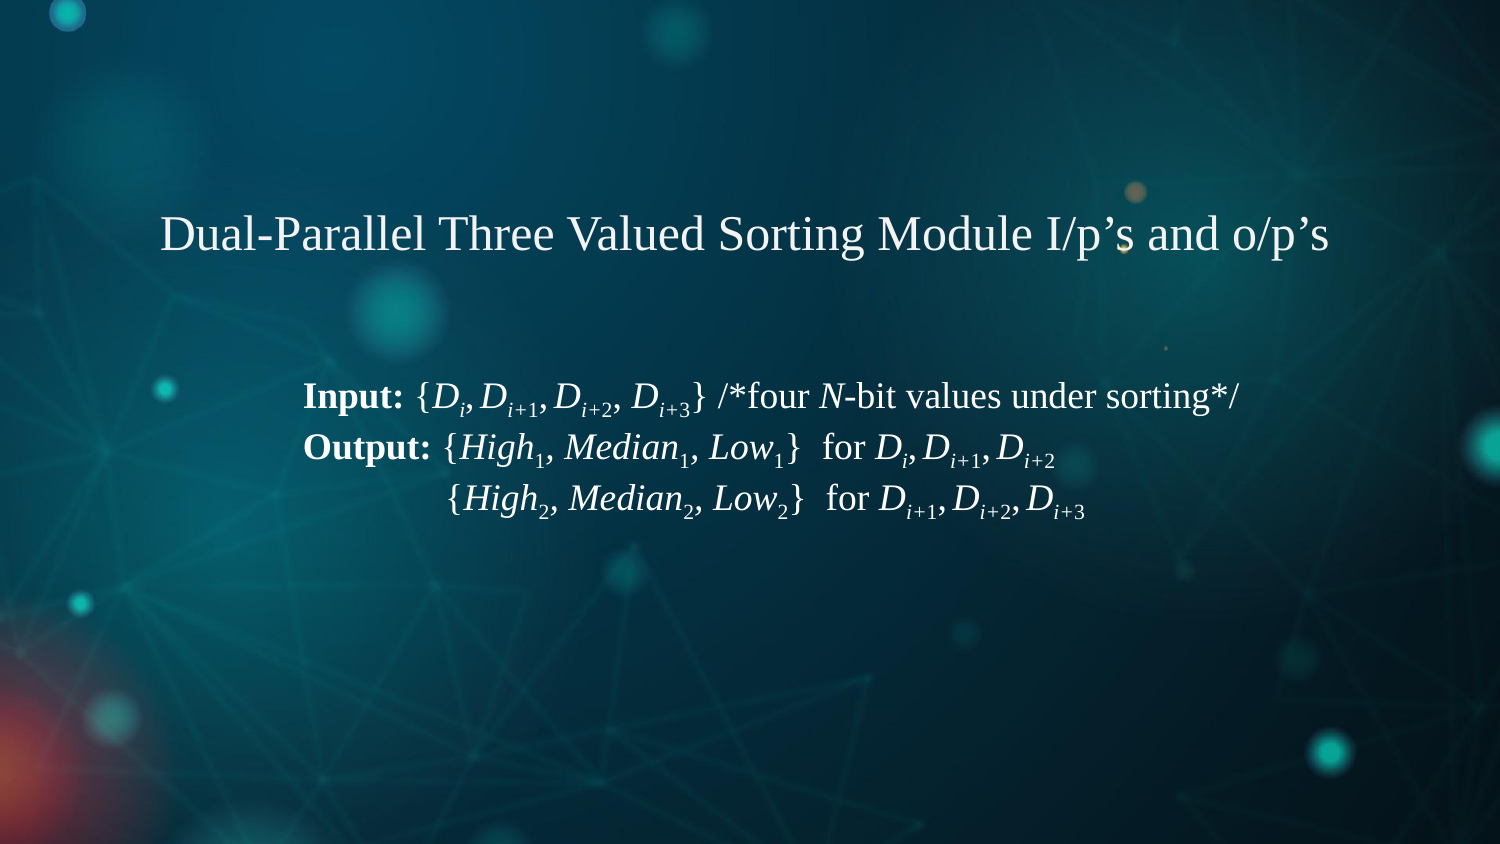

Dual-Parallel Three Valued Sorting Module I/p’s and o/p’s

Input: {Di, Di+1, Di+2, Di+3} /*four N-bit values under sorting*/
Output: {High1, Median1, Low1}  for Di, Di+1, Di+2
               {High2, Median2, Low2}  for Di+1, Di+2, Di+3